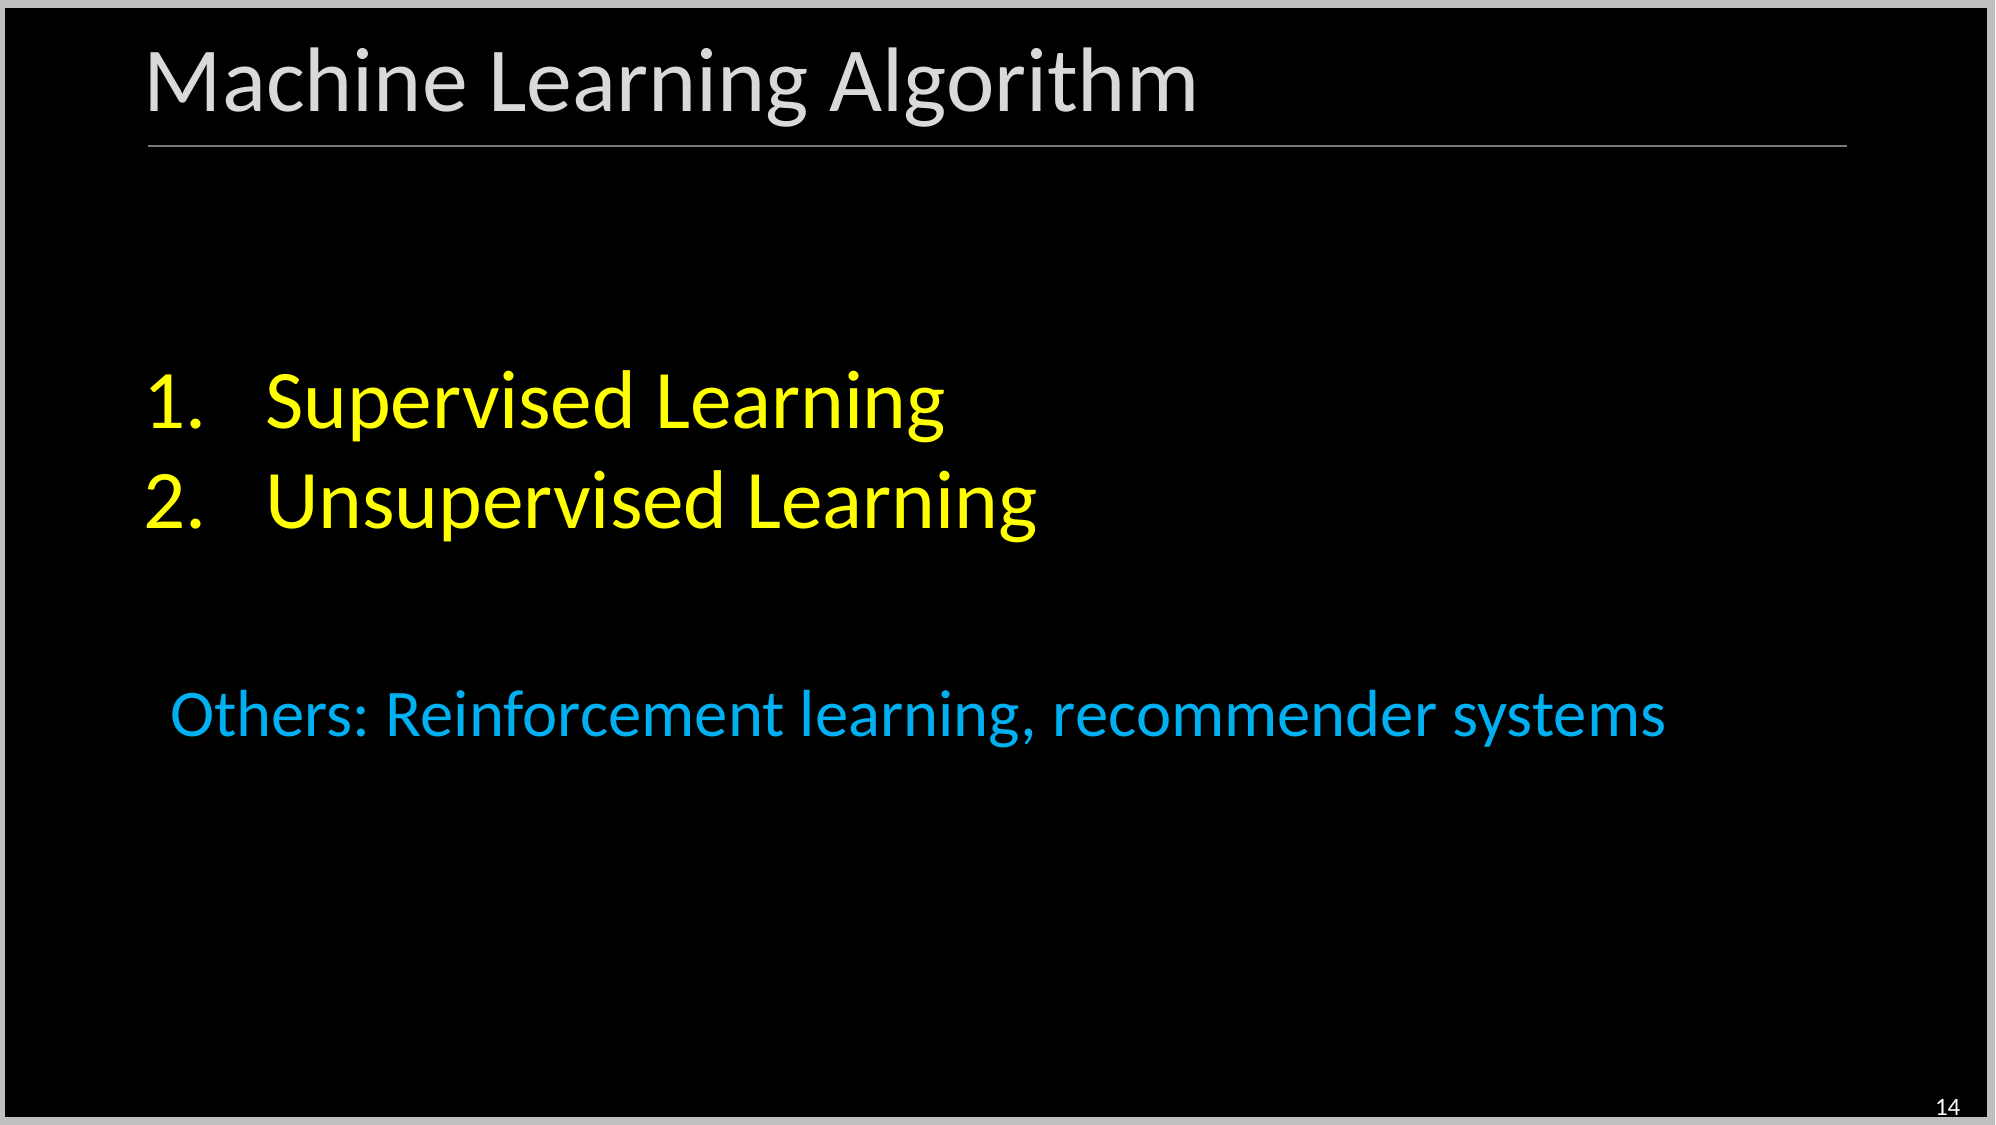

Machine Learning Algorithm
Supervised Learning
Unsupervised Learning
Others: Reinforcement learning, recommender systems
14